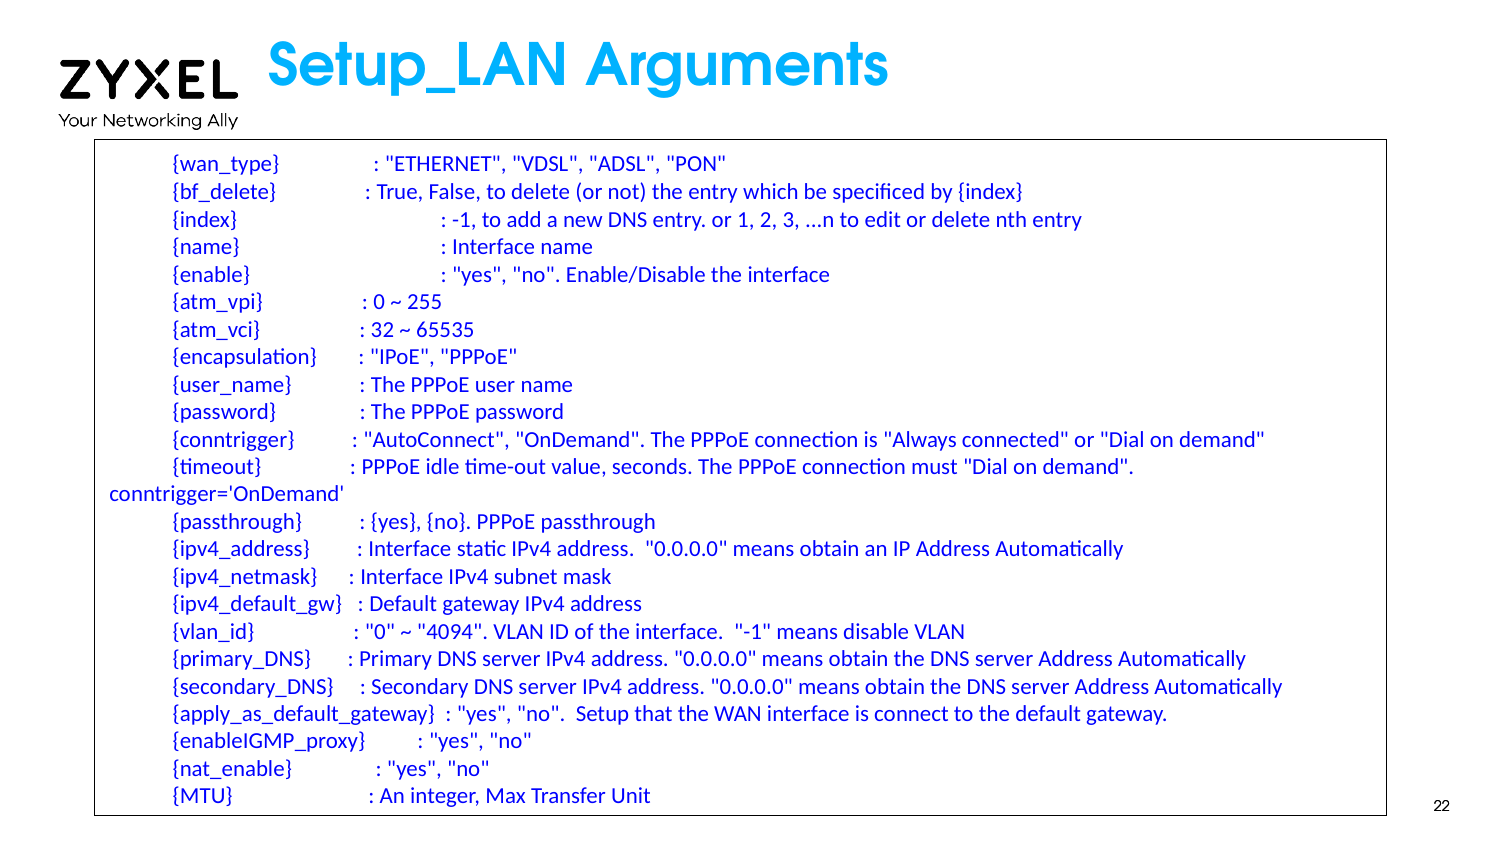

# Setup_LAN Arguments
           {wan_type}                  : "ETHERNET", "VDSL", "ADSL", "PON"
            {bf_delete}                 : True, False, to delete (or not) the entry which be specificed by {index}
            {index}       	      : -1, to add a new DNS entry. or 1, 2, 3, ...n to edit or delete nth entry
            {name}              	      : Interface name
            {enable}            	      : "yes", "no". Enable/Disable the interface
            {atm_vpi}                   : 0 ~ 255
            {atm_vci}                   : 32 ~ 65535
            {encapsulation}        : "IPoE", "PPPoE"
            {user_name}             : The PPPoE user name
            {password}                : The PPPoE password
            {conntrigger}           : "AutoConnect", "OnDemand". The PPPoE connection is "Always connected" or "Dial on demand"
            {timeout}                 : PPPoE idle time-out value, seconds. The PPPoE connection must "Dial on demand". conntrigger='OnDemand'
            {passthrough}           : {yes}, {no}. PPPoE passthrough
            {ipv4_address}         : Interface static IPv4 address.  "0.0.0.0" means obtain an IP Address Automatically
            {ipv4_netmask}      : Interface IPv4 subnet mask
            {ipv4_default_gw}   : Default gateway IPv4 address
            {vlan_id}                   : "0" ~ "4094". VLAN ID of the interface.  "-1" means disable VLAN
            {primary_DNS}       : Primary DNS server IPv4 address. "0.0.0.0" means obtain the DNS server Address Automatically
            {secondary_DNS}     : Secondary DNS server IPv4 address. "0.0.0.0" means obtain the DNS server Address Automatically
            {apply_as_default_gateway}  : "yes", "no".  Setup that the WAN interface is connect to the default gateway.
            {enableIGMP_proxy}          : "yes", "no"
            {nat_enable}                : "yes", "no"
            {MTU}                          : An integer, Max Transfer Unit